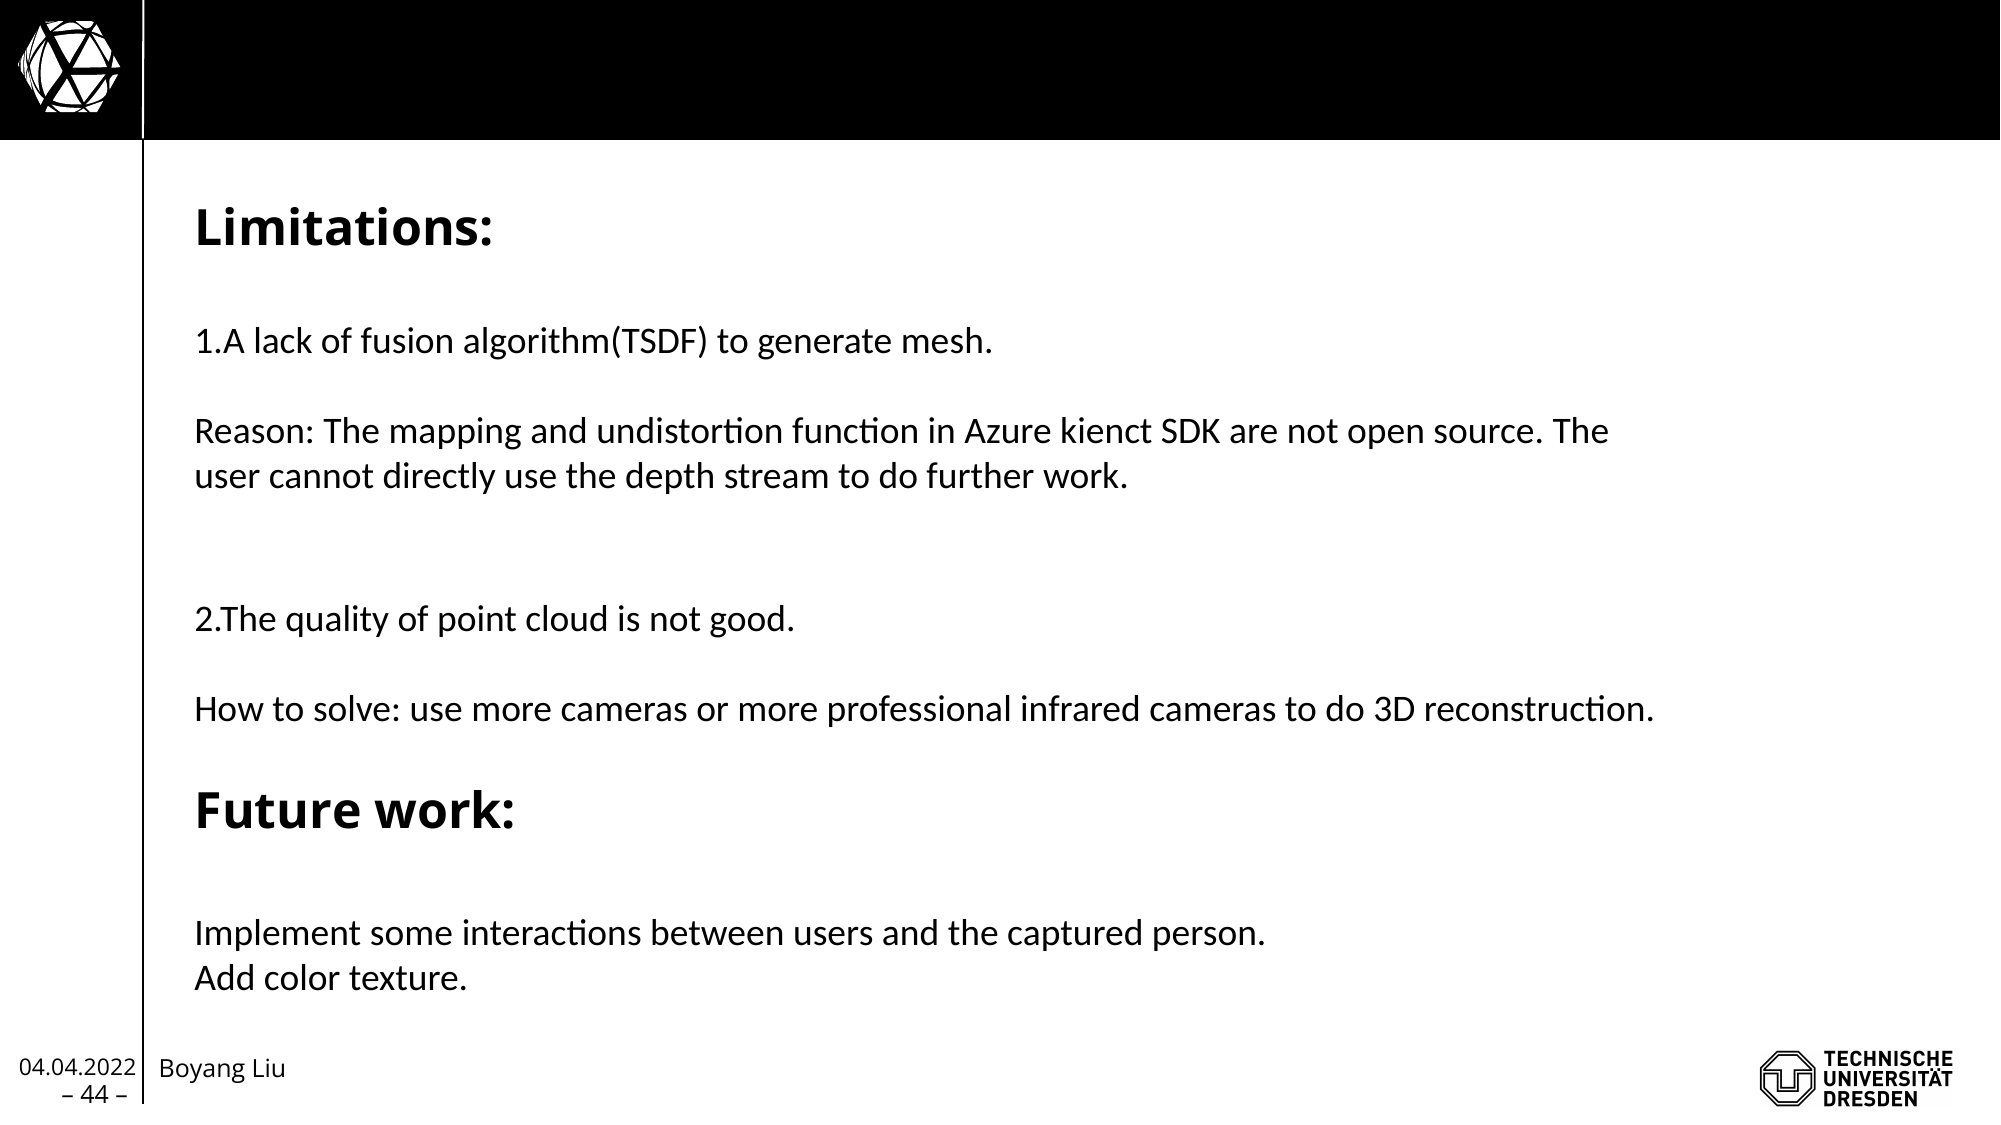

Limitations:
1.A lack of fusion algorithm(TSDF) to generate mesh.

Reason: The mapping and undistortion function in Azure kienct SDK are not open source. The user cannot directly use the depth stream to do further work.

2.The quality of point cloud is not good.

How to solve: use more cameras or more professional infrared cameras to do 3D reconstruction.
Future work:

Implement some interactions between users and the captured person.
Add color texture.
04.04.2022
– 44 –